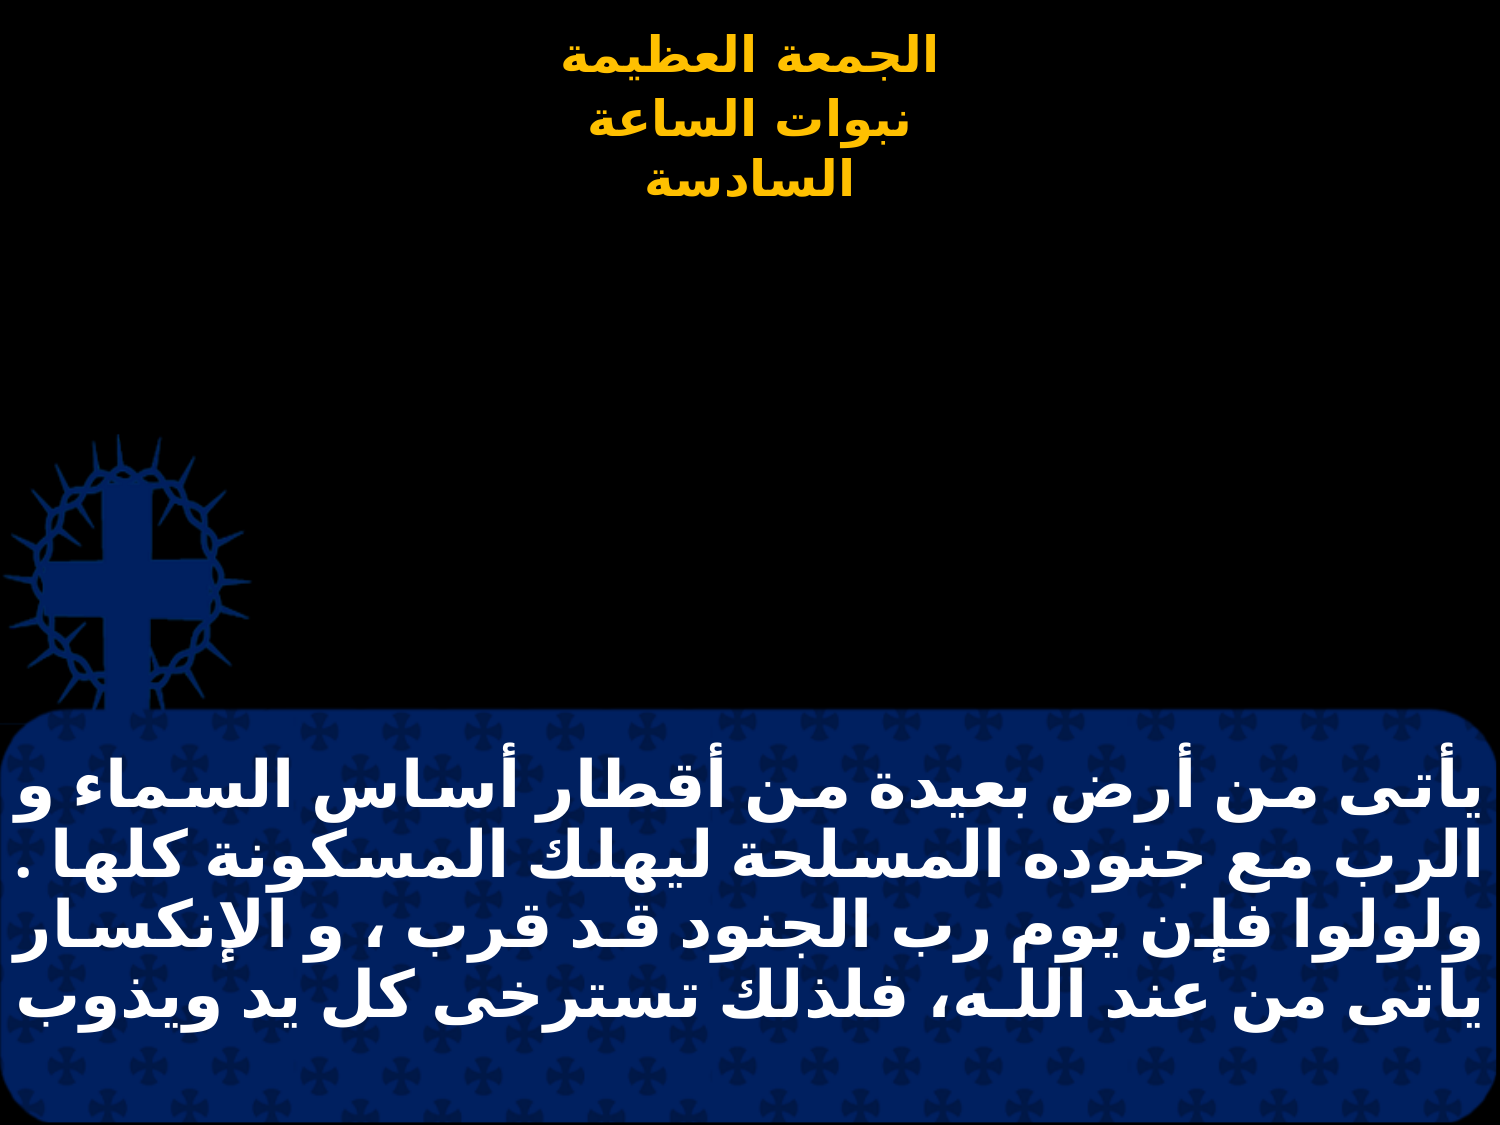

# يأتى من أرض بعيدة من أقطار أساس السماء و الرب مع جنوده المسلحة ليهلك المسكونة كلها . ولولوا فإن يوم رب الجنود قد قرب ، و الإنكسار ياتى من عند اللـه، فلذلك تسترخى كل يد ويذوب